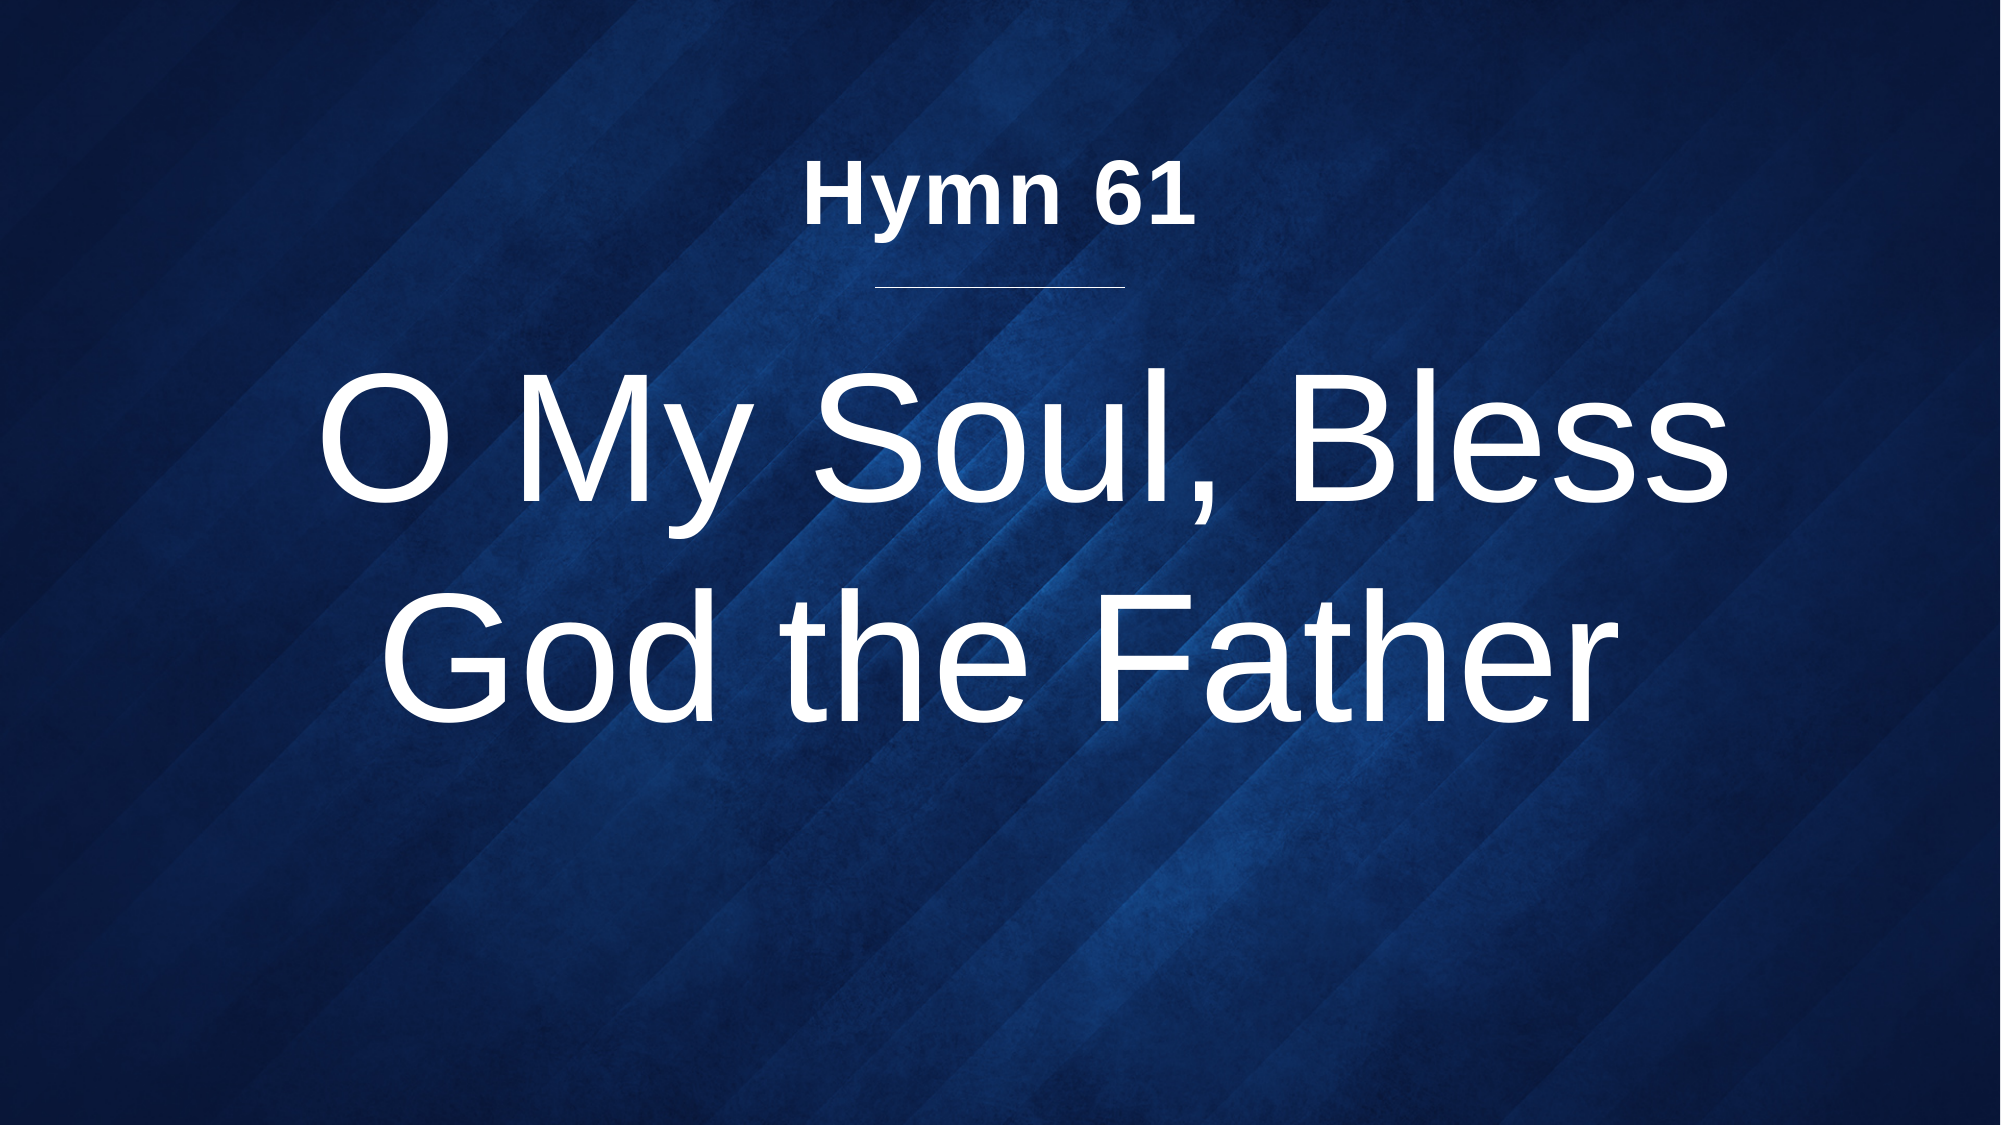

Hymn 61
# O My Soul, Bless God the Father